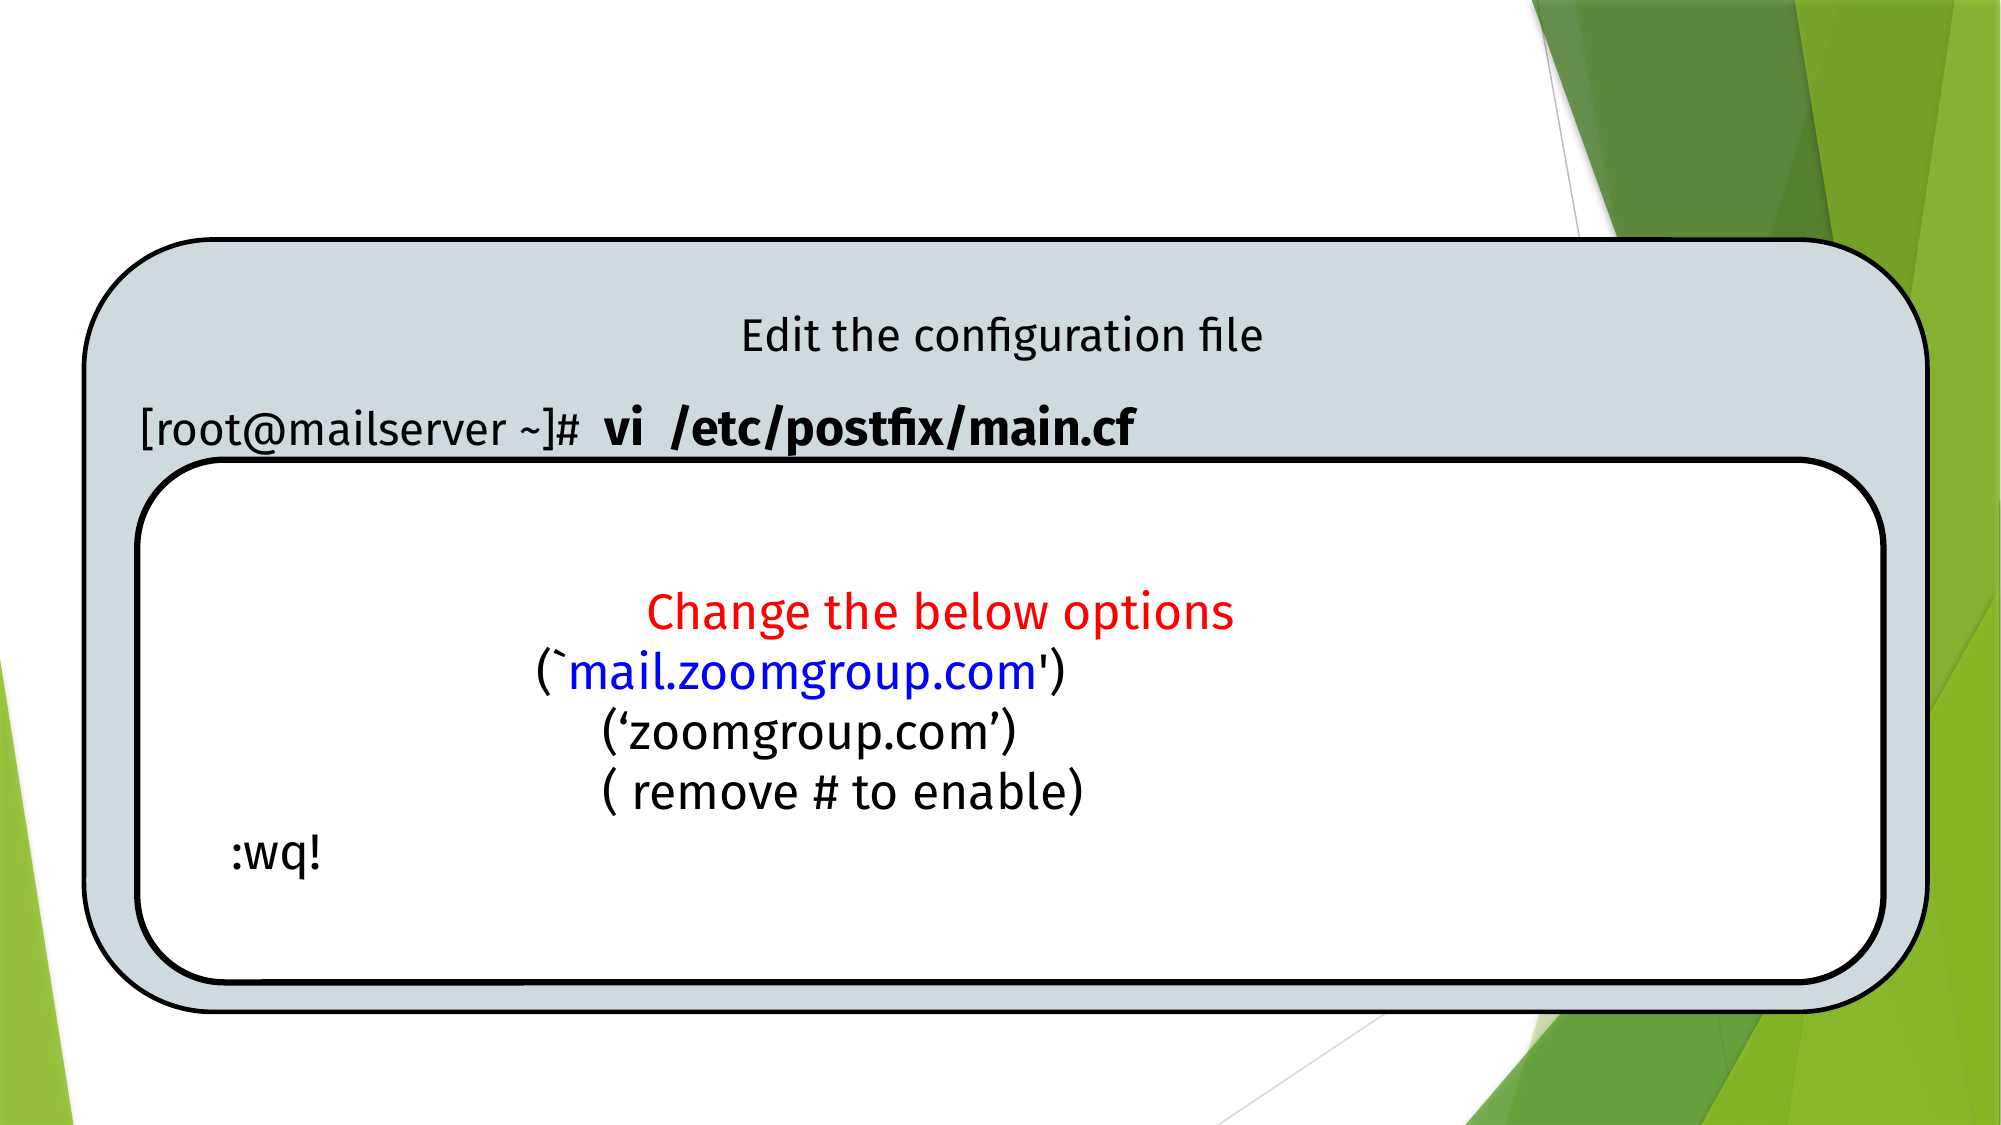

# Postfix Server Configuration

Edit the configuration file
[root@mailserver ~]#  vi  /etc/postfix/main.cf

Change the below options
                                 (`mail.zoomgroup.com')
                                      (‘zoomgroup.com’)
                                      ( remove # to enable)
          :wq!